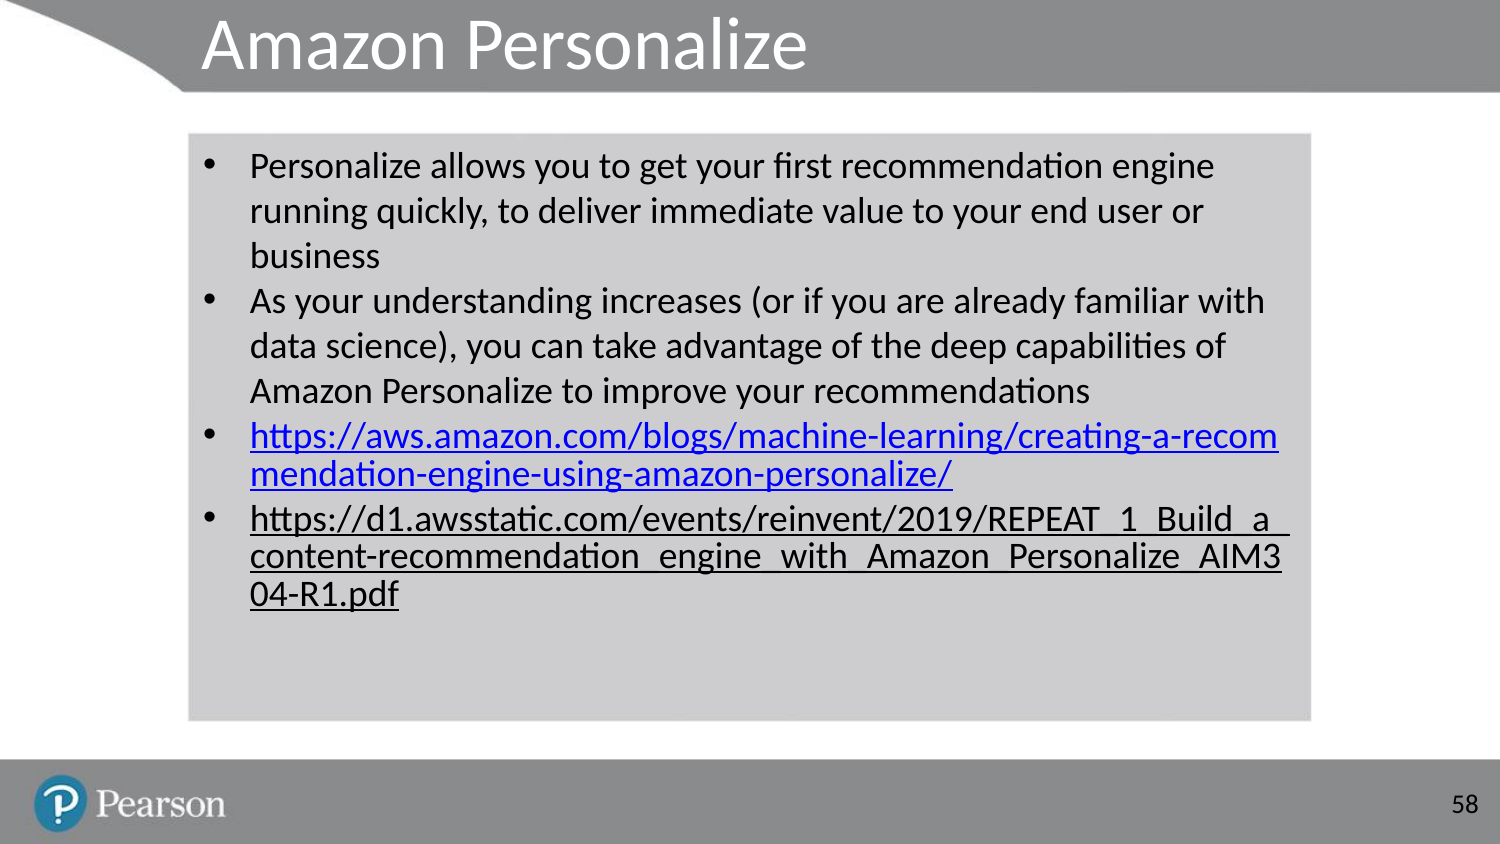

# Amazon Personalize
Personalize allows you to get your first recommendation engine running quickly, to deliver immediate value to your end user or business
As your understanding increases (or if you are already familiar with data science), you can take advantage of the deep capabilities of Amazon Personalize to improve your recommendations
https://aws.amazon.com/blogs/machine-learning/creating-a-recommendation-engine-using-amazon-personalize/
https://d1.awsstatic.com/events/reinvent/2019/REPEAT_1_Build_a_content-recommendation_engine_with_Amazon_Personalize_AIM304-R1.pdf
58